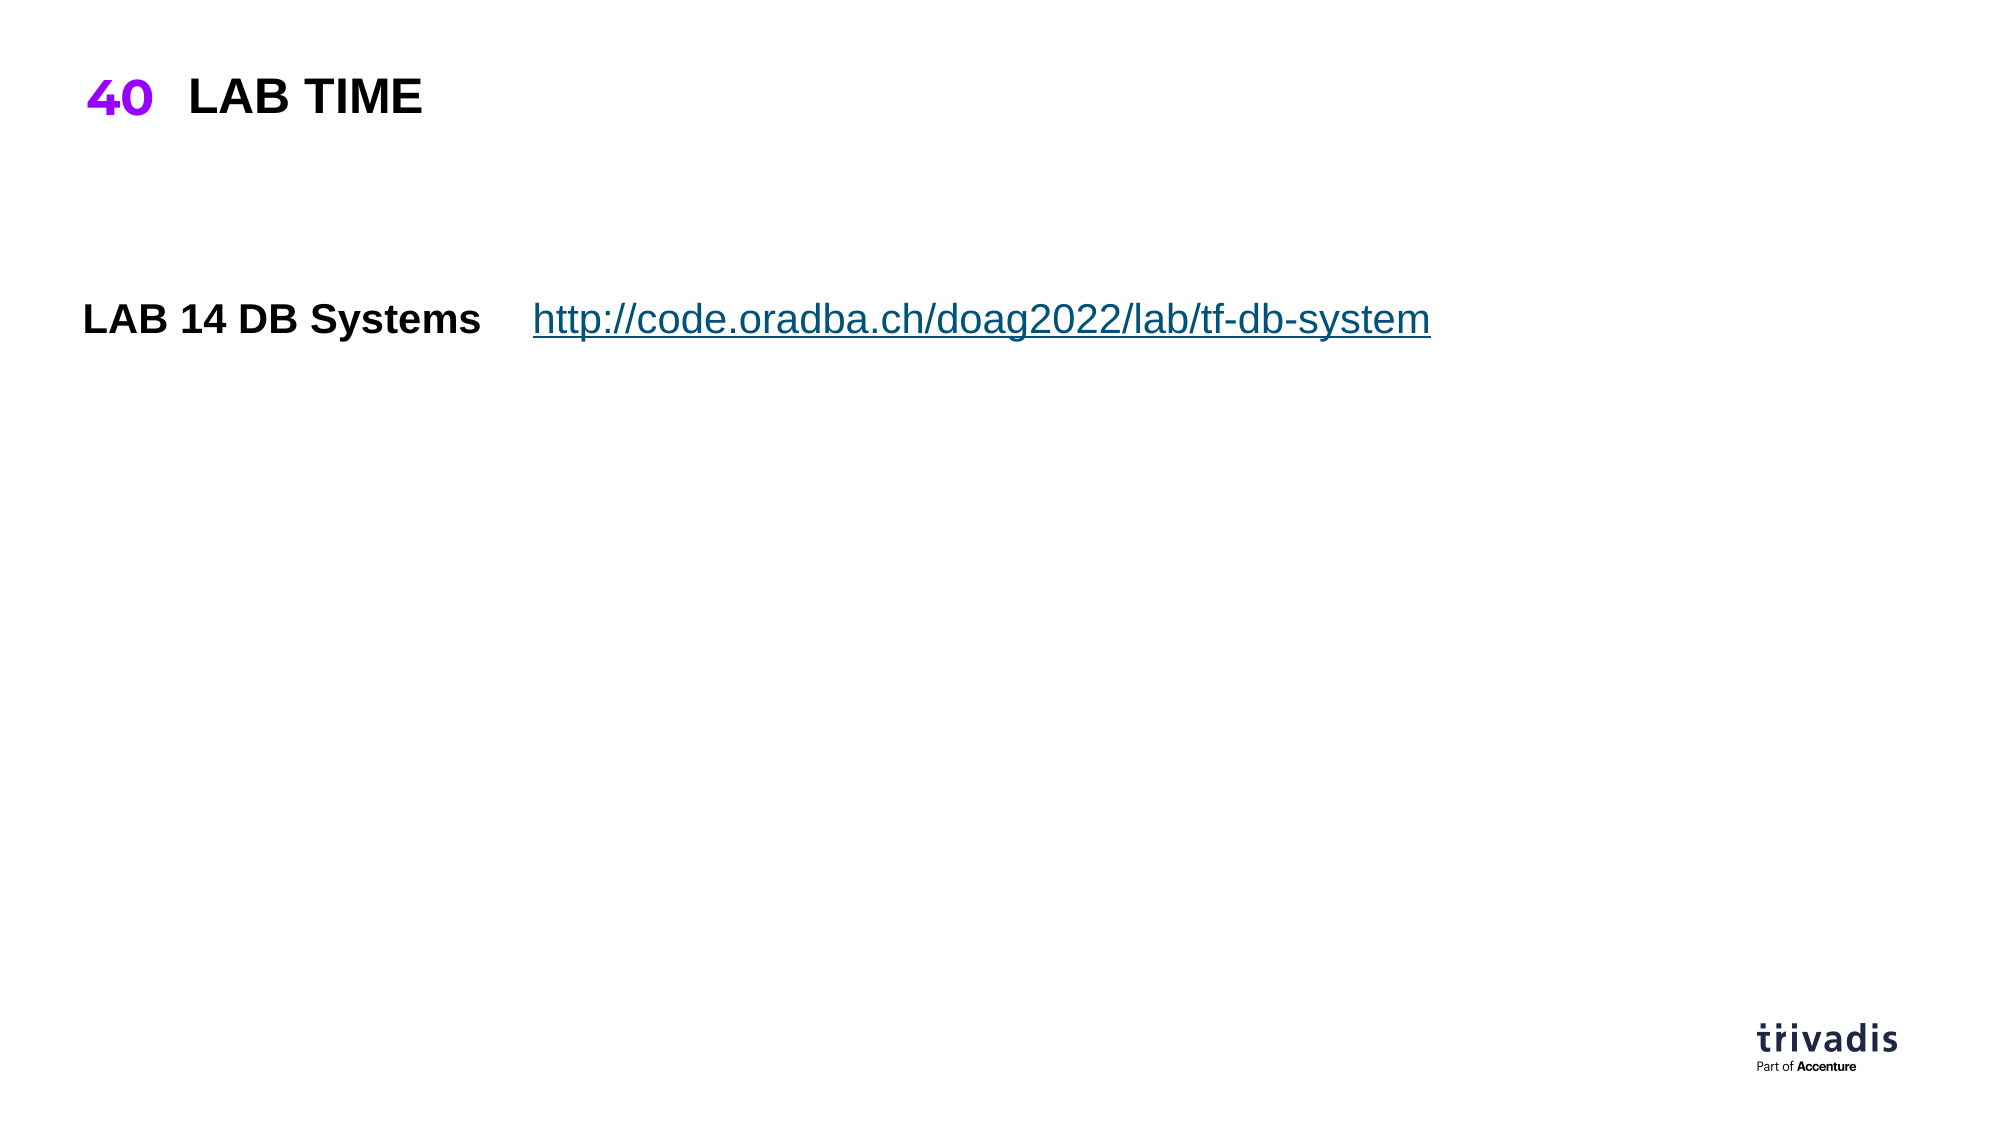

# Lab Time
LAB 14 DB Systems	http://code.oradba.ch/doag2022/lab/tf-db-system